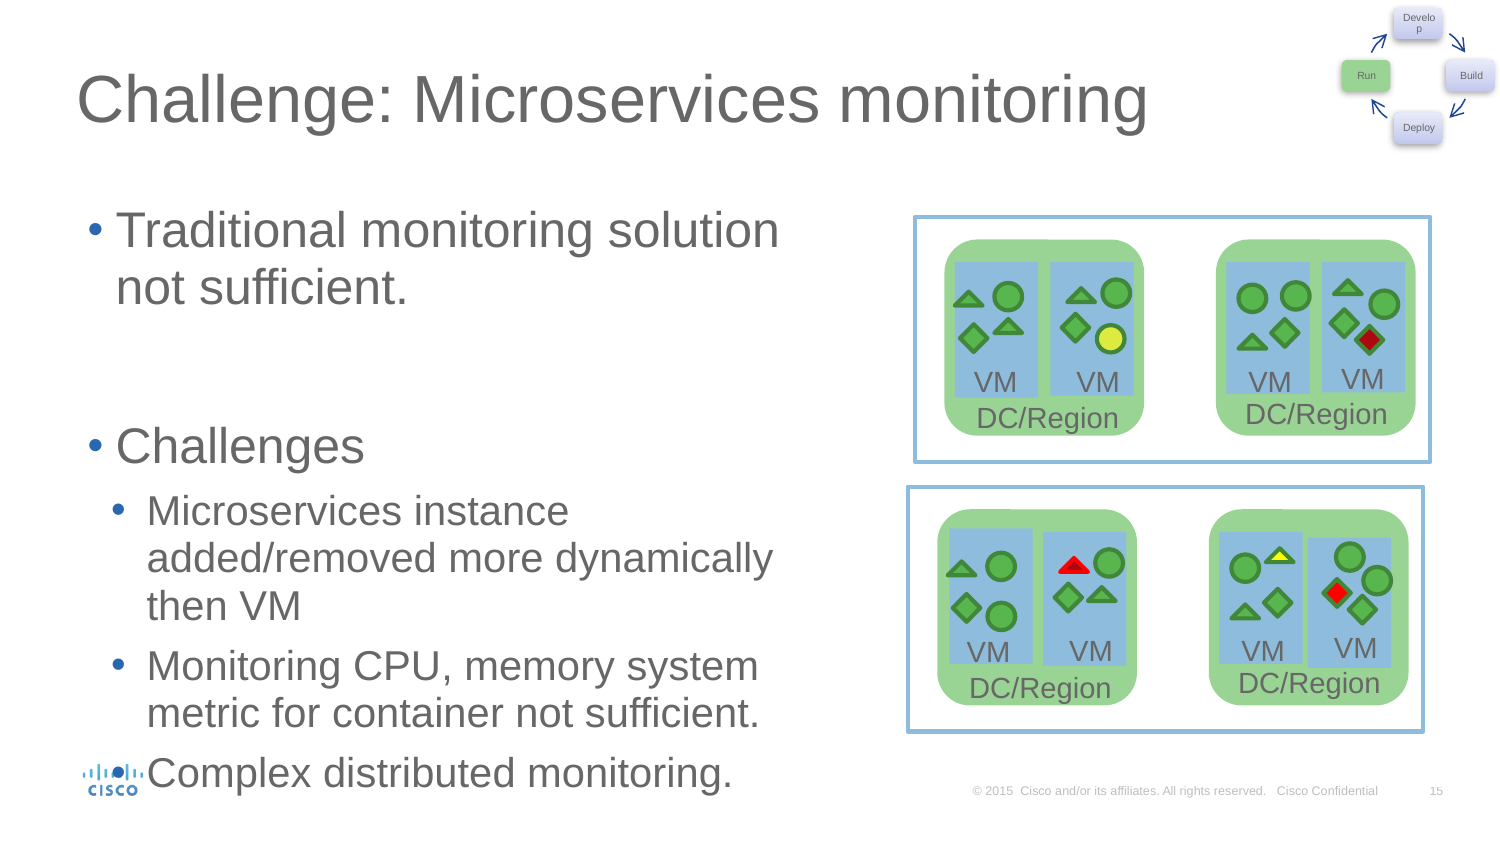

Develop
Build
Deploy
Run
# Challenge: Microservices monitoring
Traditional monitoring solution not sufficient.

Challenges
Microservices instance added/removed more dynamically then VM
Monitoring CPU, memory system metric for container not sufficient.
Complex distributed monitoring.

VM
VM
VM
VM
DC/Region
DC/Region

VM
VM
VM
VM
DC/Region
DC/Region